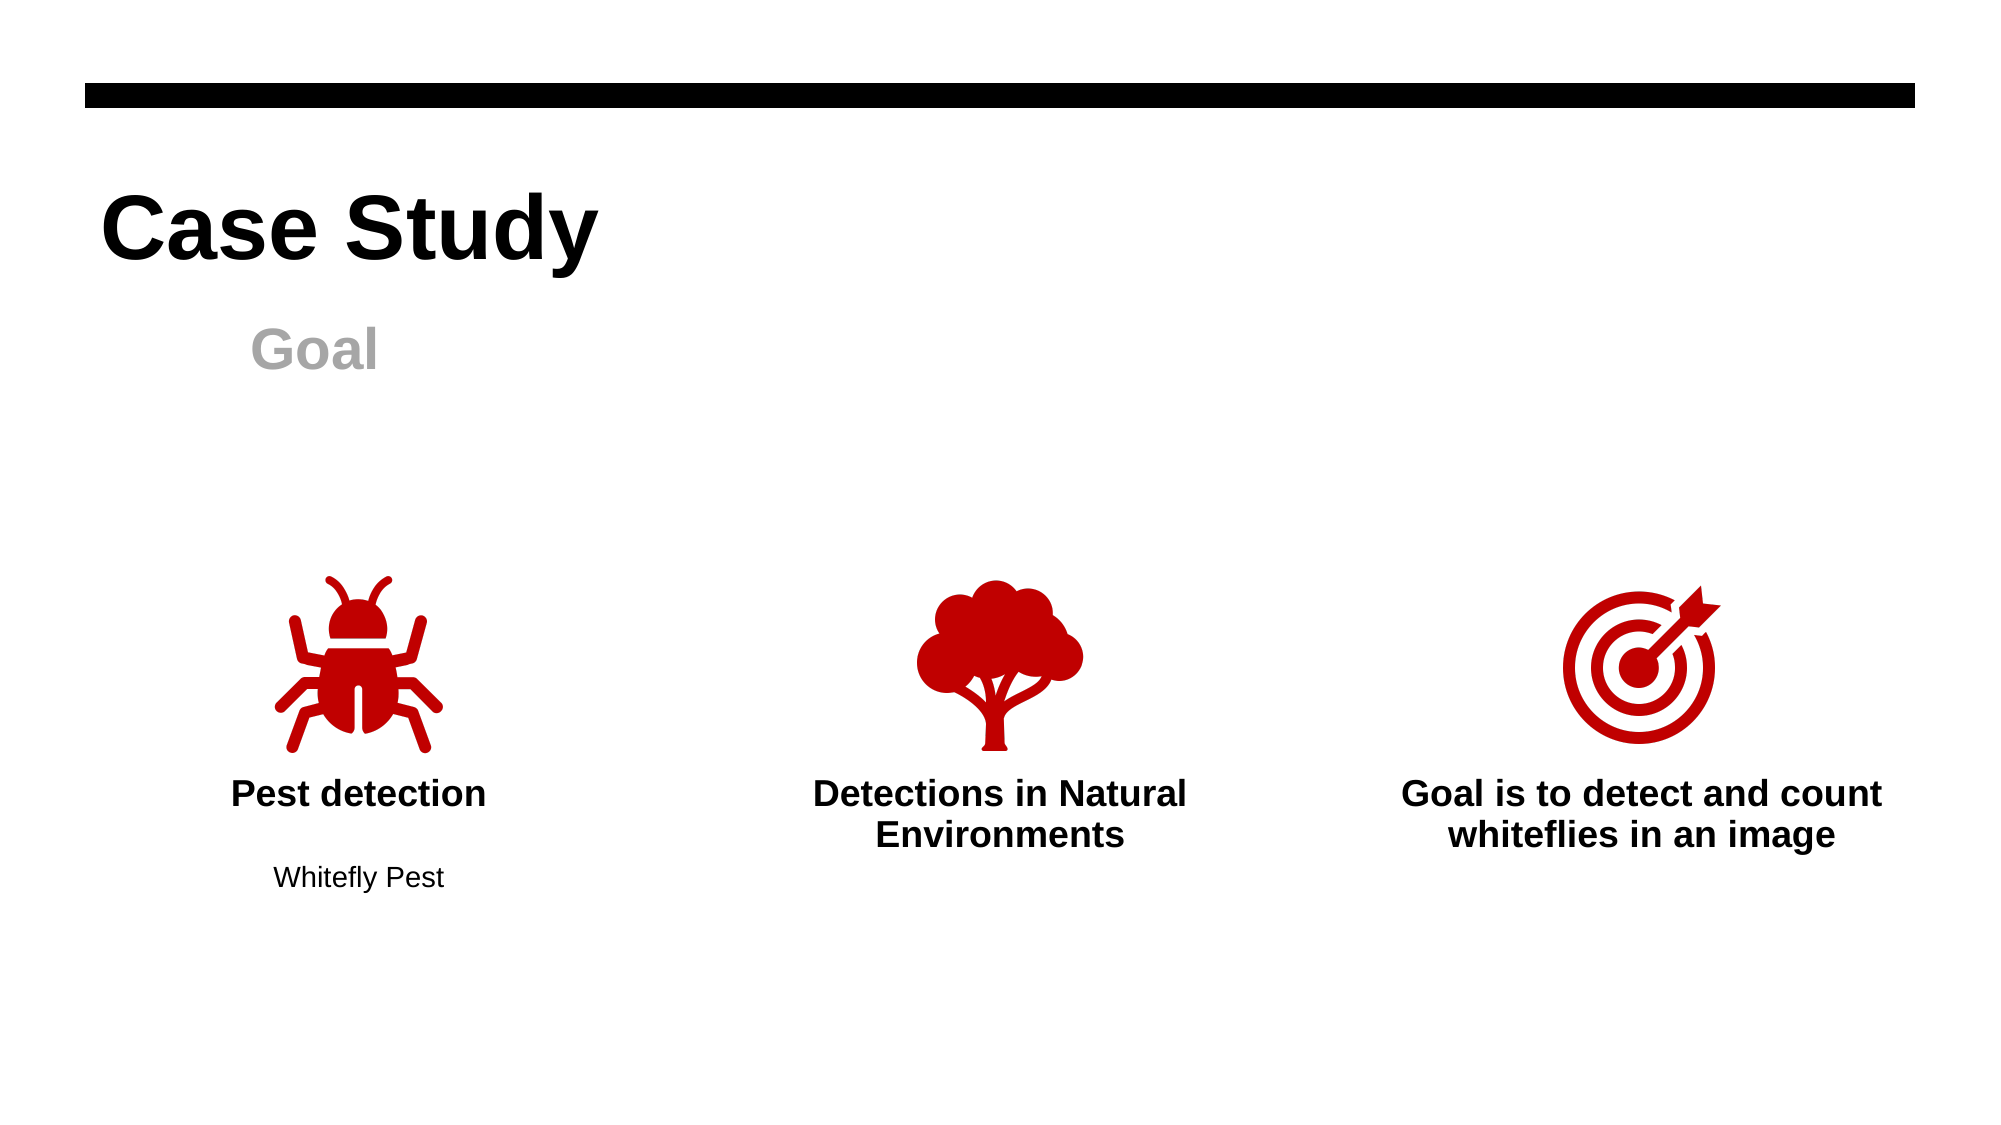

# Case Study Goal
Pest detection
Whitefly Pest
Detections in Natural Environments
Goal is to detect and count whiteflies in an image